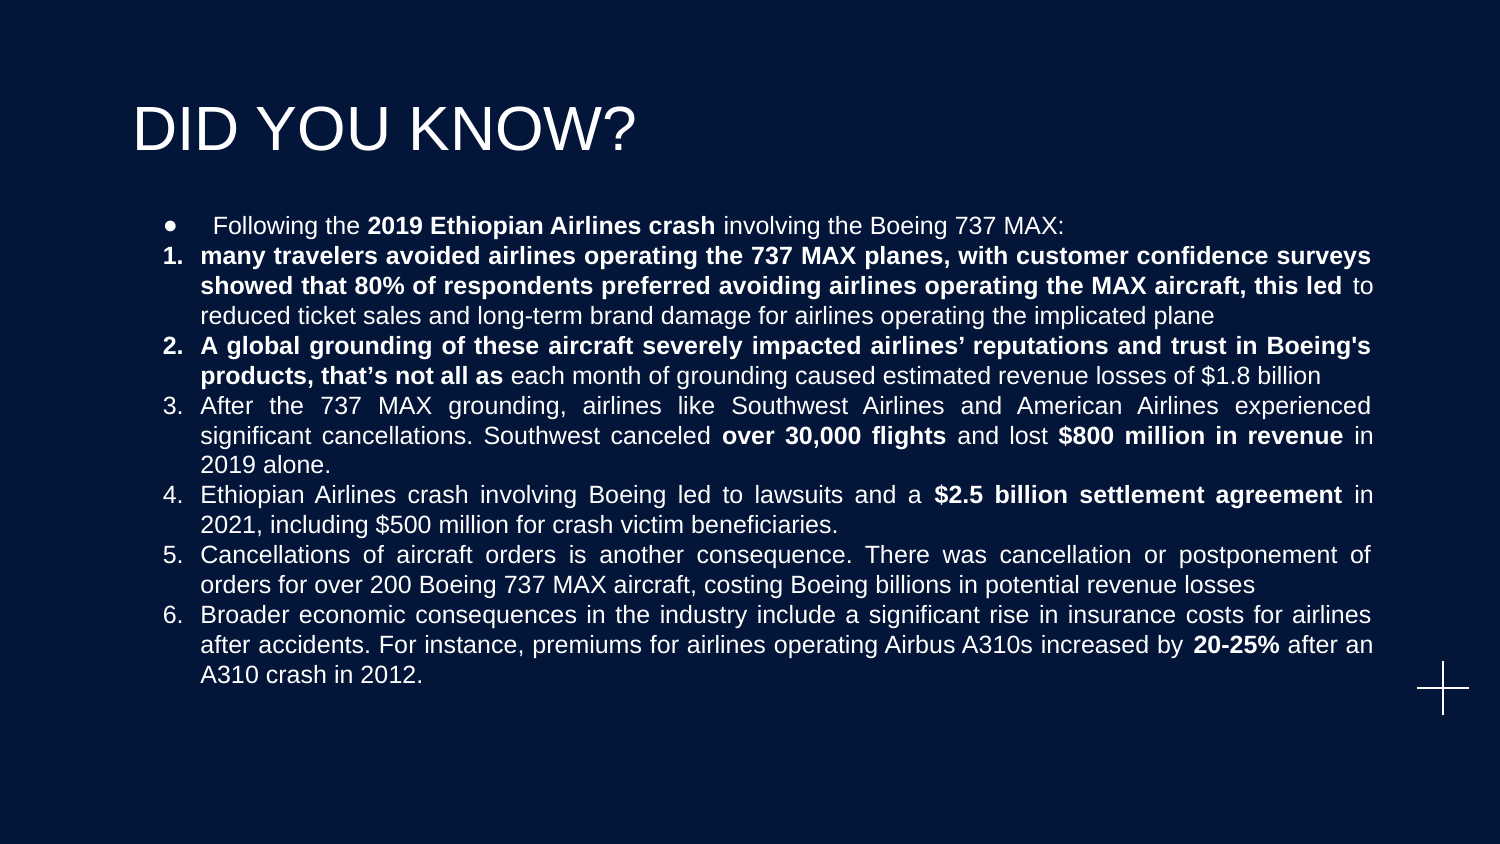

# DID YOU KNOW?
Following the 2019 Ethiopian Airlines crash involving the Boeing 737 MAX:
many travelers avoided airlines operating the 737 MAX planes, with customer confidence surveys showed that 80% of respondents preferred avoiding airlines operating the MAX aircraft, this led to reduced ticket sales and long-term brand damage for airlines operating the implicated plane
A global grounding of these aircraft severely impacted airlines’ reputations and trust in Boeing's products, that’s not all as each month of grounding caused estimated revenue losses of $1.8 billion
After the 737 MAX grounding, airlines like Southwest Airlines and American Airlines experienced significant cancellations. Southwest canceled over 30,000 flights and lost $800 million in revenue in 2019 alone.
Ethiopian Airlines crash involving Boeing led to lawsuits and a $2.5 billion settlement agreement in 2021, including $500 million for crash victim beneficiaries.
Cancellations of aircraft orders is another consequence. There was cancellation or postponement of orders for over 200 Boeing 737 MAX aircraft, costing Boeing billions in potential revenue losses
Broader economic consequences in the industry include a significant rise in insurance costs for airlines after accidents. For instance, premiums for airlines operating Airbus A310s increased by 20-25% after an A310 crash in 2012.